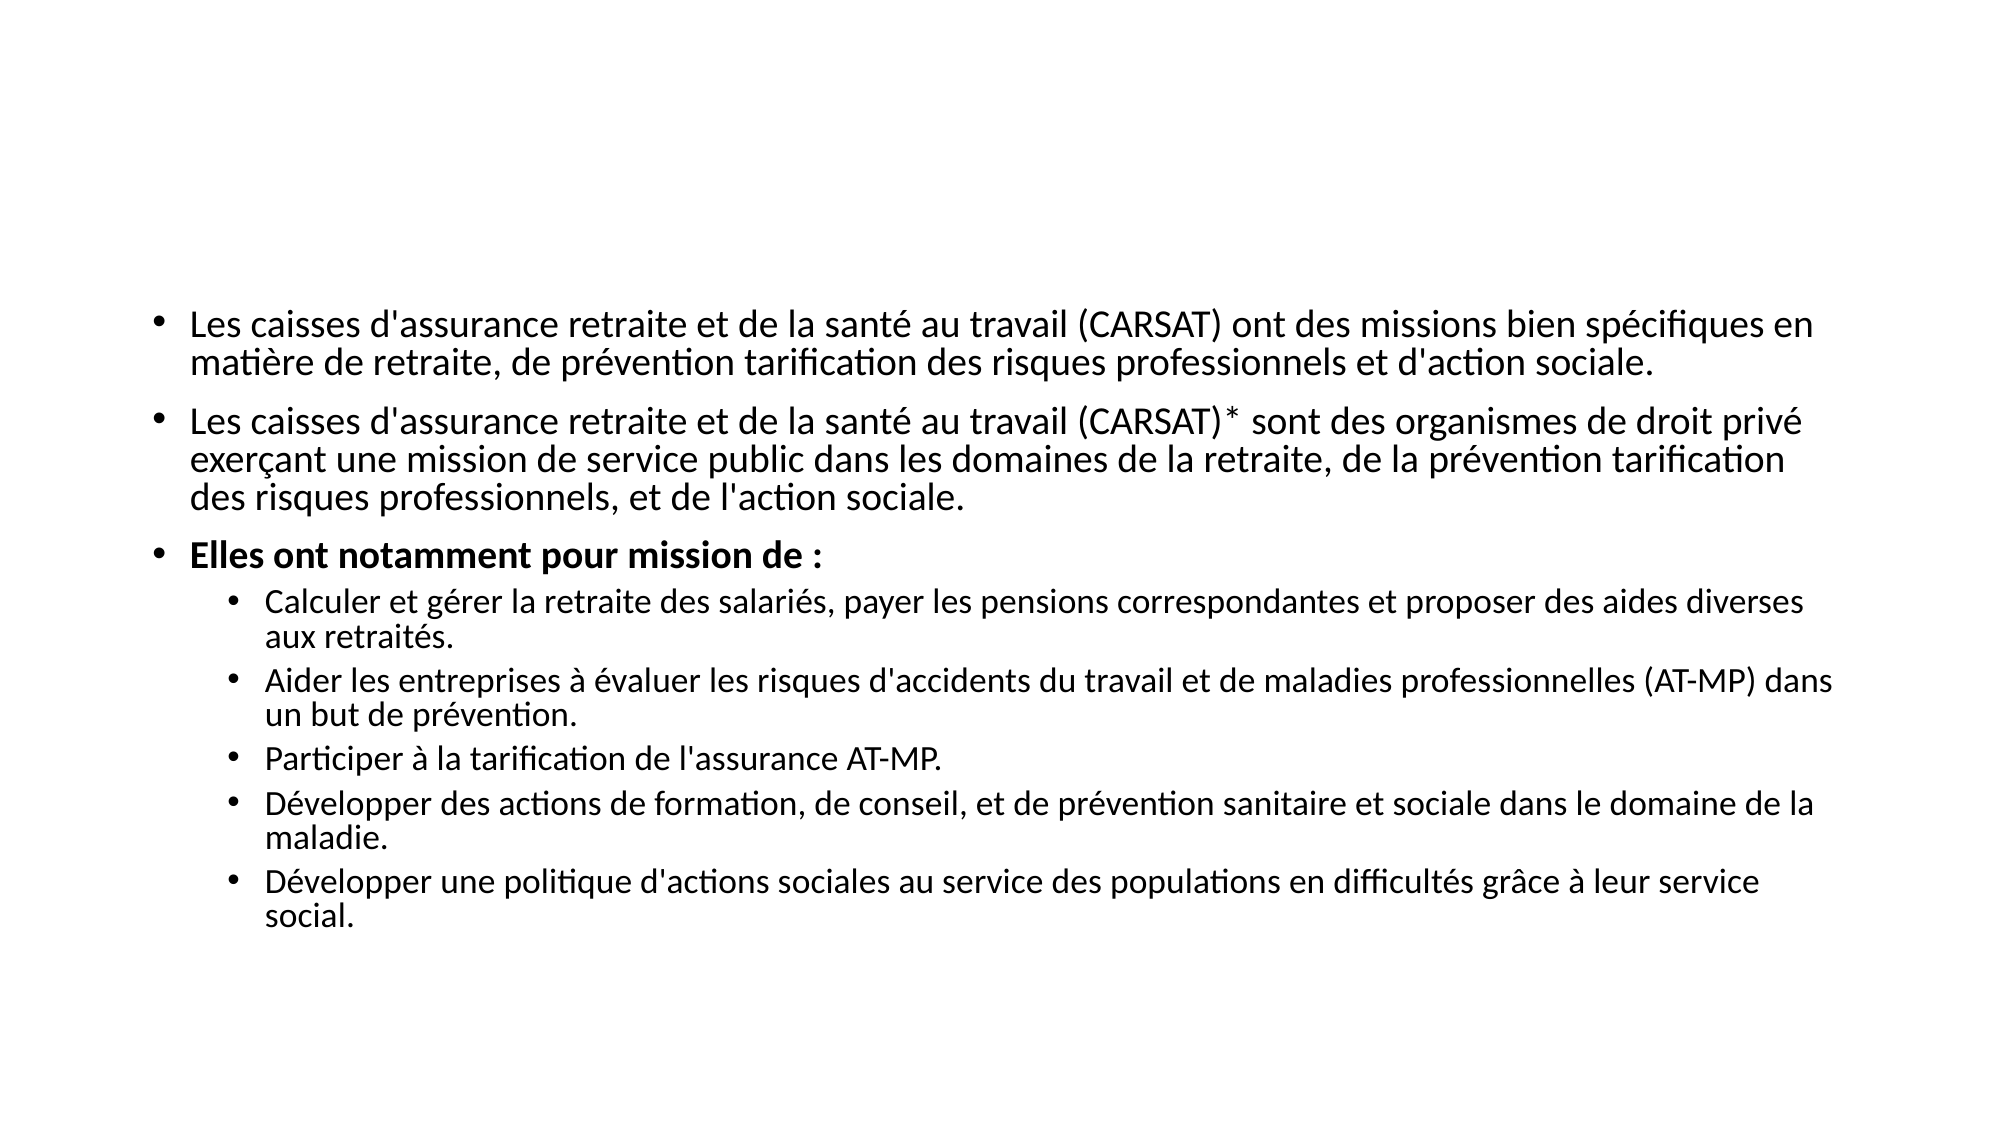

#
Les caisses d'assurance retraite et de la santé au travail (CARSAT) ont des missions bien spécifiques en matière de retraite, de prévention tarification des risques professionnels et d'action sociale.
Les caisses d'assurance retraite et de la santé au travail (CARSAT)* sont des organismes de droit privé exerçant une mission de service public dans les domaines de la retraite, de la prévention tarification des risques professionnels, et de l'action sociale.
Elles ont notamment pour mission de :
Calculer et gérer la retraite des salariés, payer les pensions correspondantes et proposer des aides diverses aux retraités.
Aider les entreprises à évaluer les risques d'accidents du travail et de maladies professionnelles (AT-MP) dans un but de prévention.
Participer à la tarification de l'assurance AT-MP.
Développer des actions de formation, de conseil, et de prévention sanitaire et sociale dans le domaine de la maladie.
Développer une politique d'actions sociales au service des populations en difficultés grâce à leur service social.